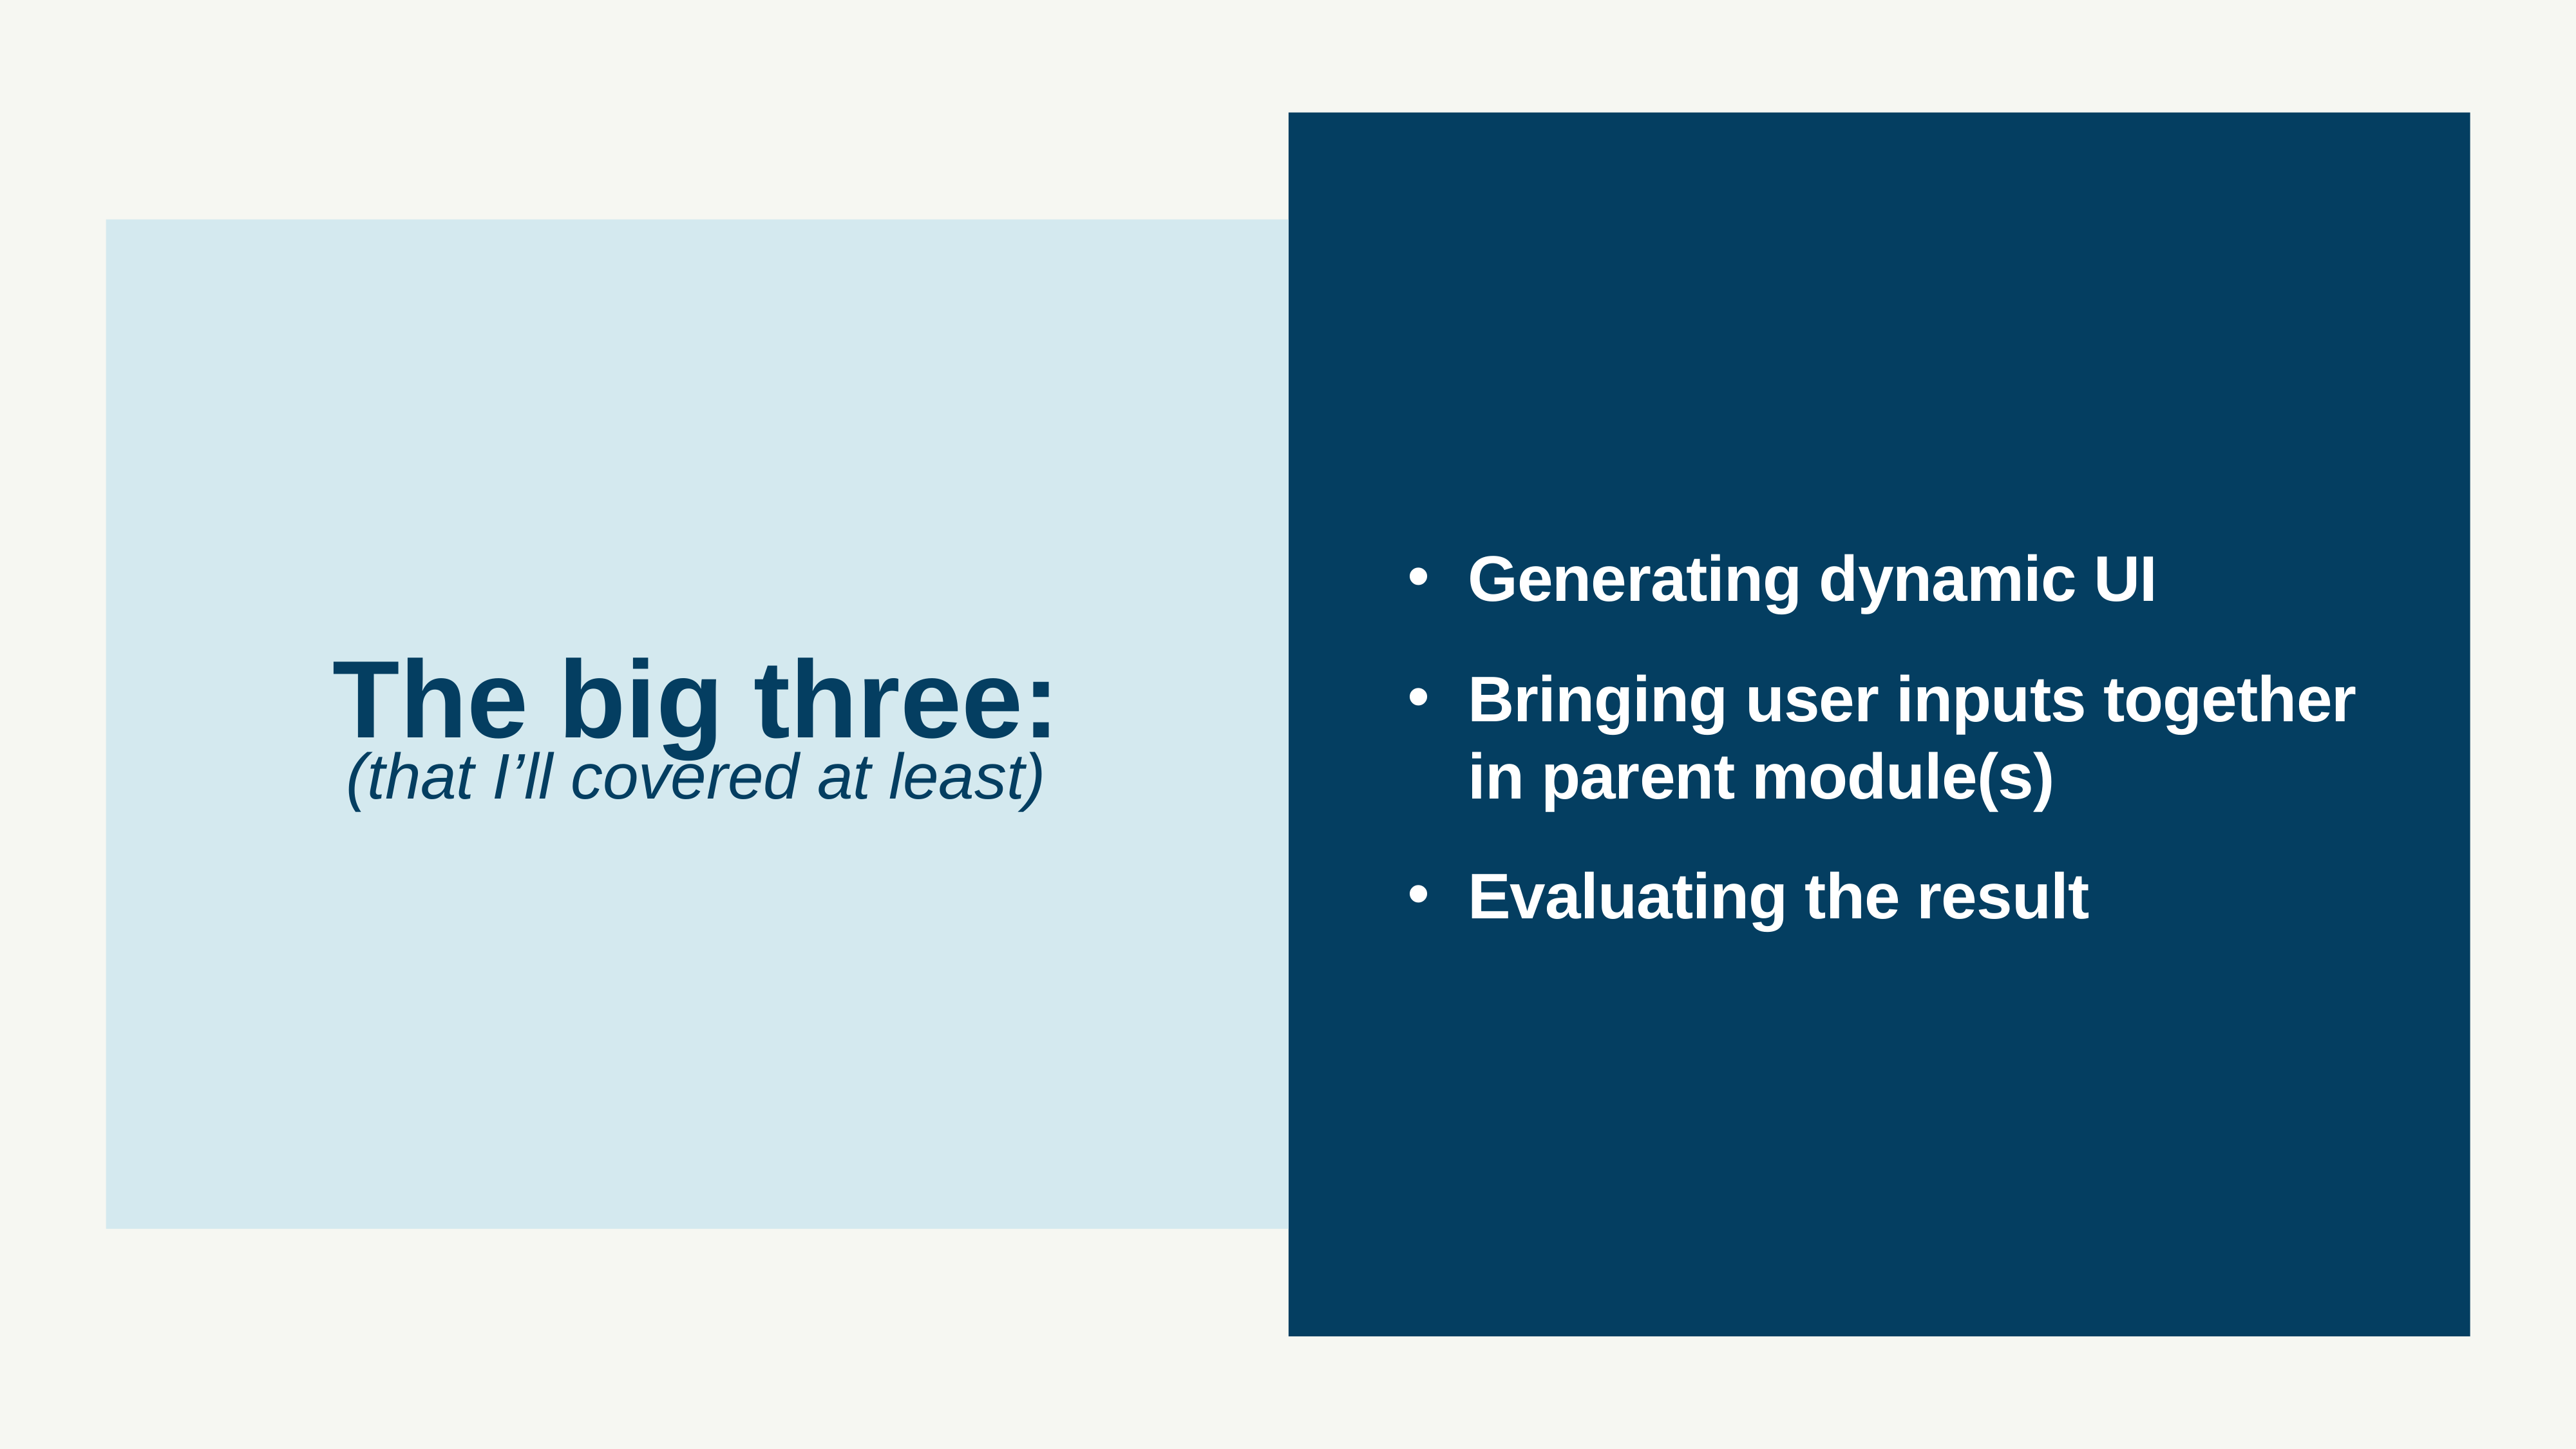

Generating dynamic UI
Bringing user inputs together in parent module(s)
Evaluating the result
# The big three: (that I’ll covered at least)